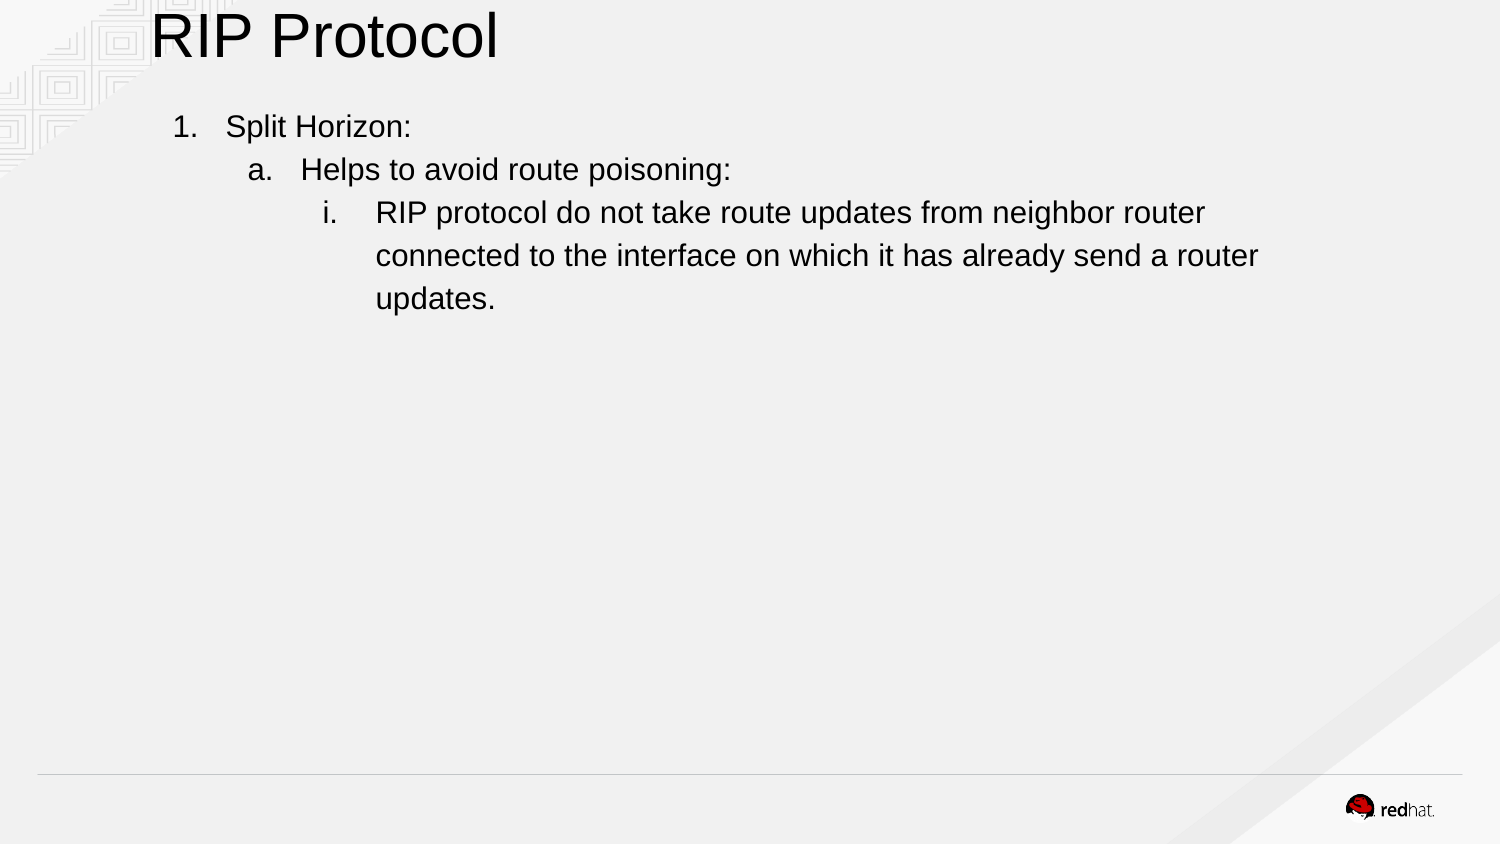

# RIP Protocol
Split Horizon:
Helps to avoid route poisoning:
RIP protocol do not take route updates from neighbor router connected to the interface on which it has already send a router updates.